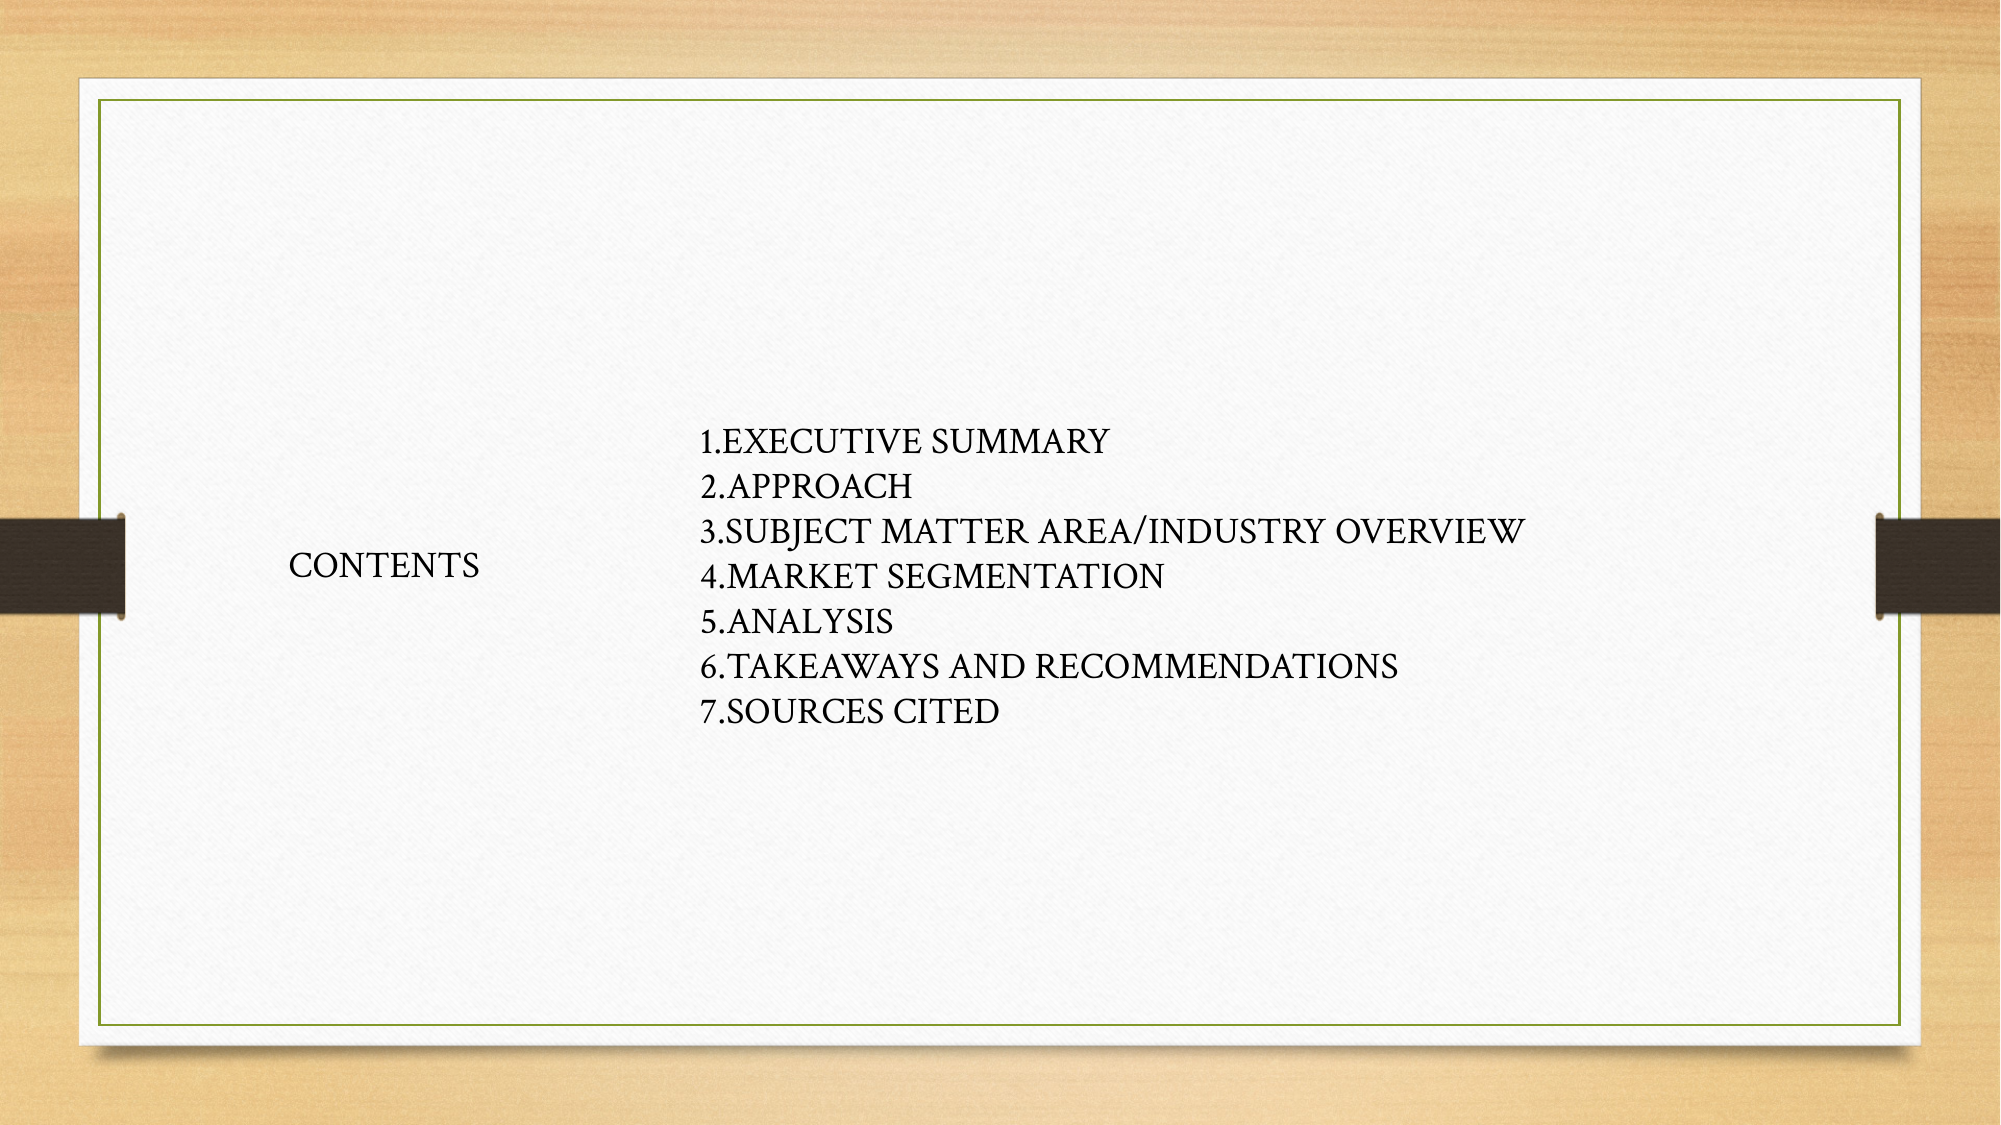

EXECUTIVE SUMMARY
APPROACH
SUBJECT MATTER AREA/INDUSTRY OVERVIEW
MARKET SEGMENTATION
ANALYSIS
TAKEAWAYS AND RECOMMENDATIONS
SOURCES CITED
CONTENTS